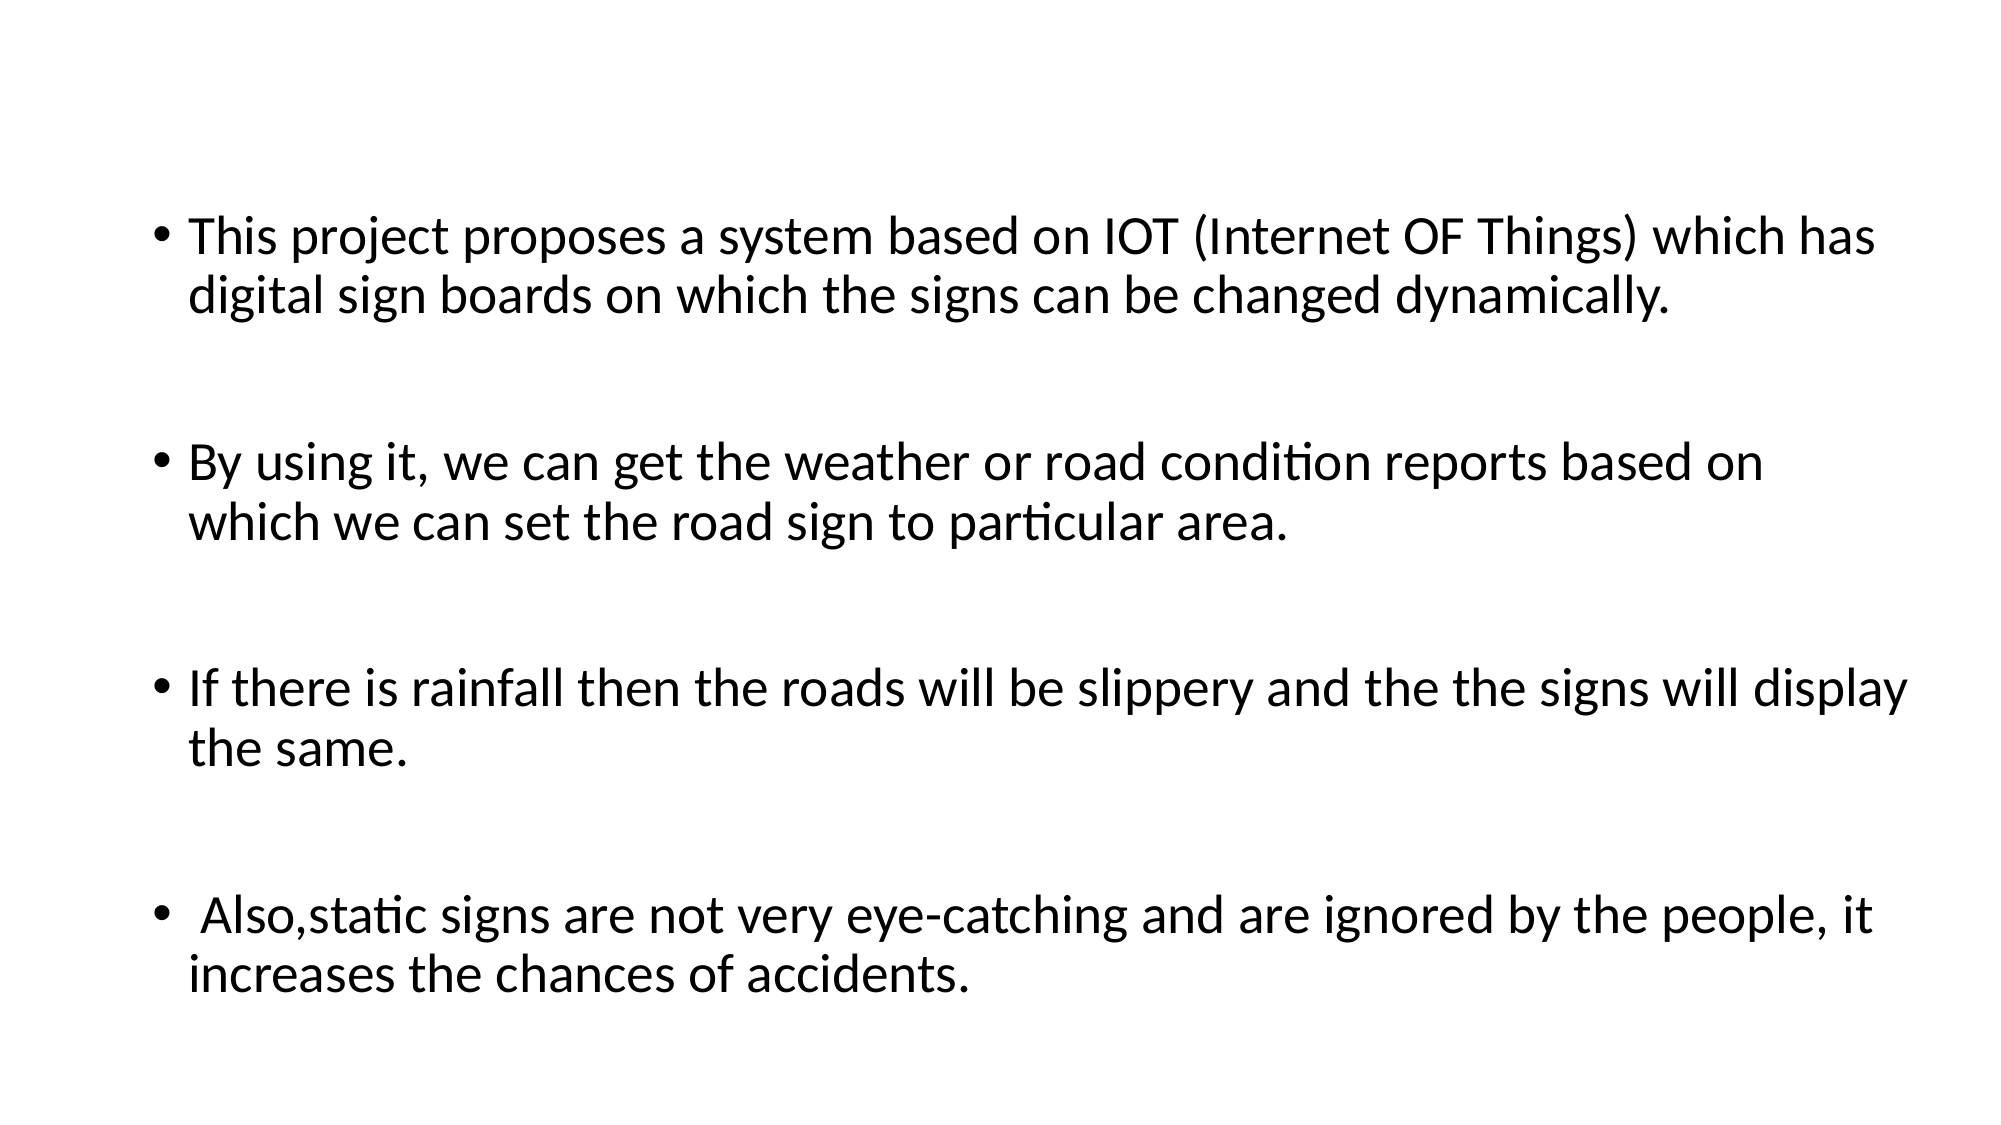

#

This project proposes a system based on IOT (Internet OF Things) which has digital sign boards on which the signs can be changed dynamically.

By using it, we can get the weather or road condition reports based on which we can set the road sign to particular area.

If there is rainfall then the roads will be slippery and the the signs will display the same.

 Also,static signs are not very eye-catching and are ignored by the people, it increases the chances of accidents.